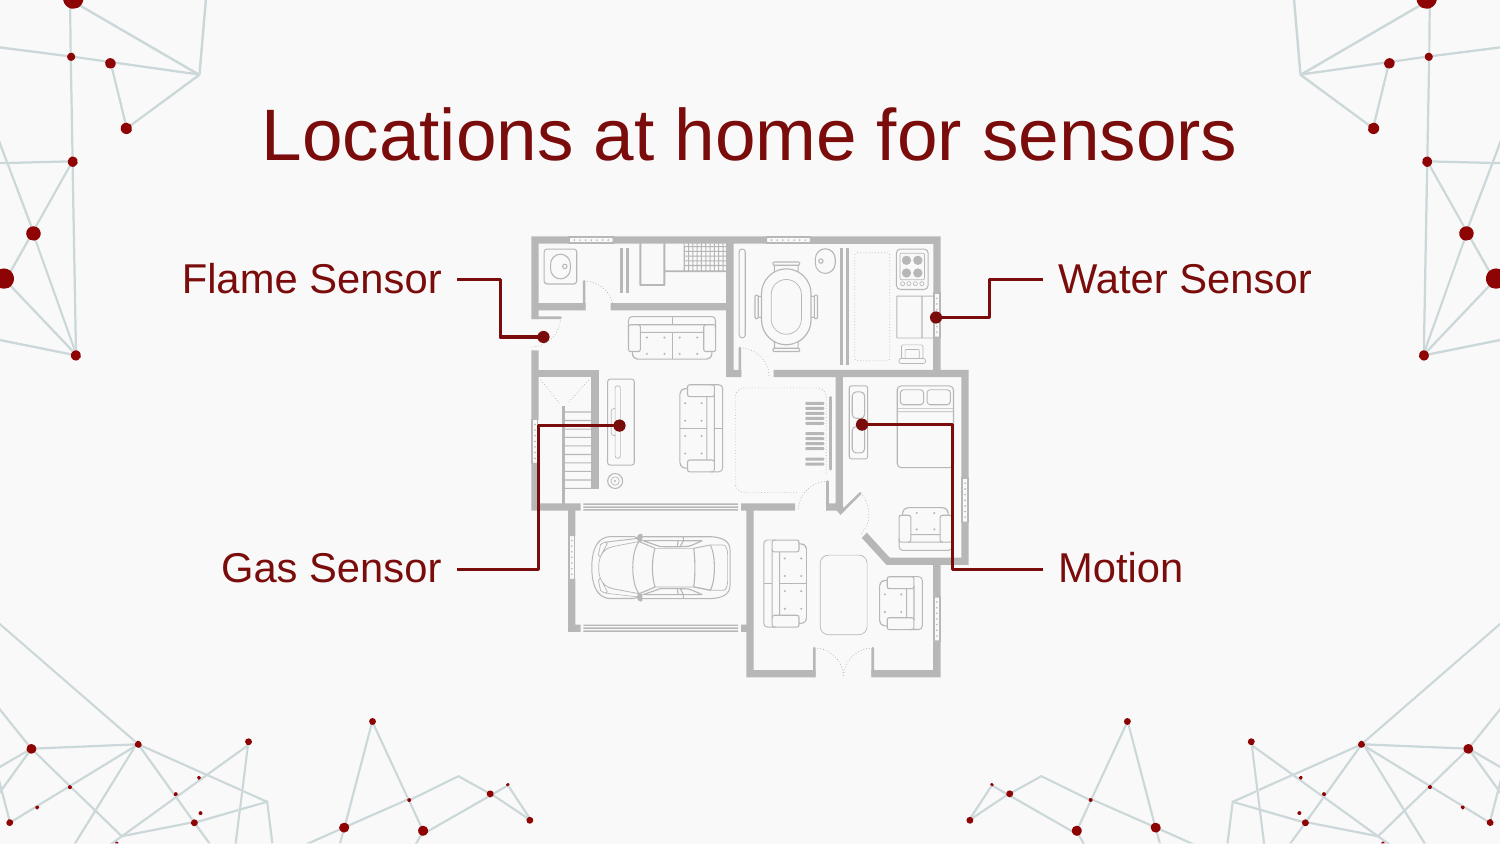

# Locations at home for sensors

Flame Sensor
Water Sensor
Gas Sensor
Motion